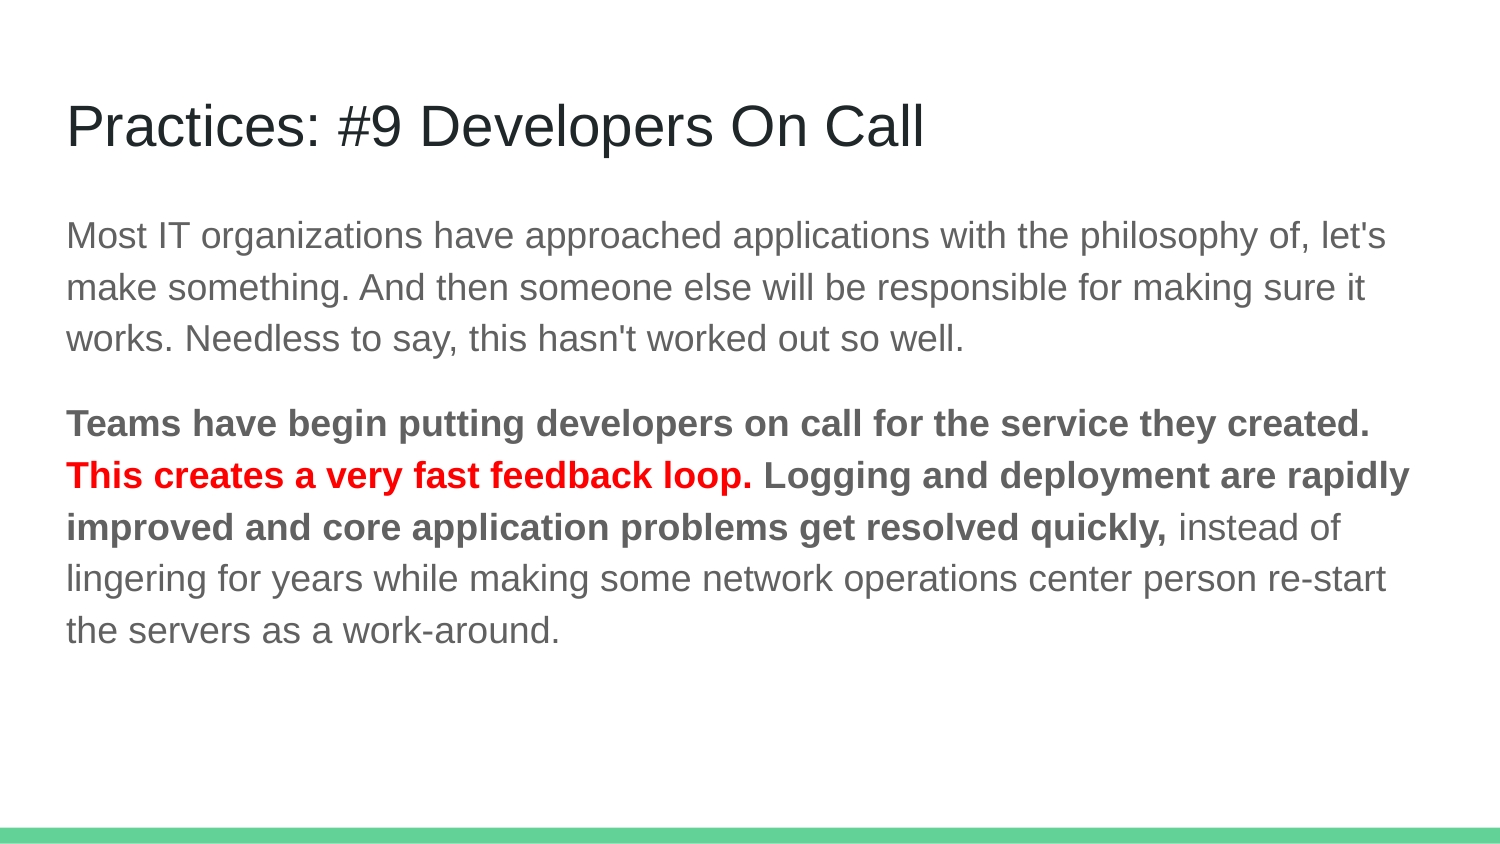

# Practices: #9 Developers On Call
Most IT organizations have approached applications with the philosophy of, let's make something. And then someone else will be responsible for making sure it works. Needless to say, this hasn't worked out so well.
Teams have begin putting developers on call for the service they created.
This creates a very fast feedback loop. Logging and deployment are rapidly improved and core application problems get resolved quickly, instead of lingering for years while making some network operations center person re-start the servers as a work-around.